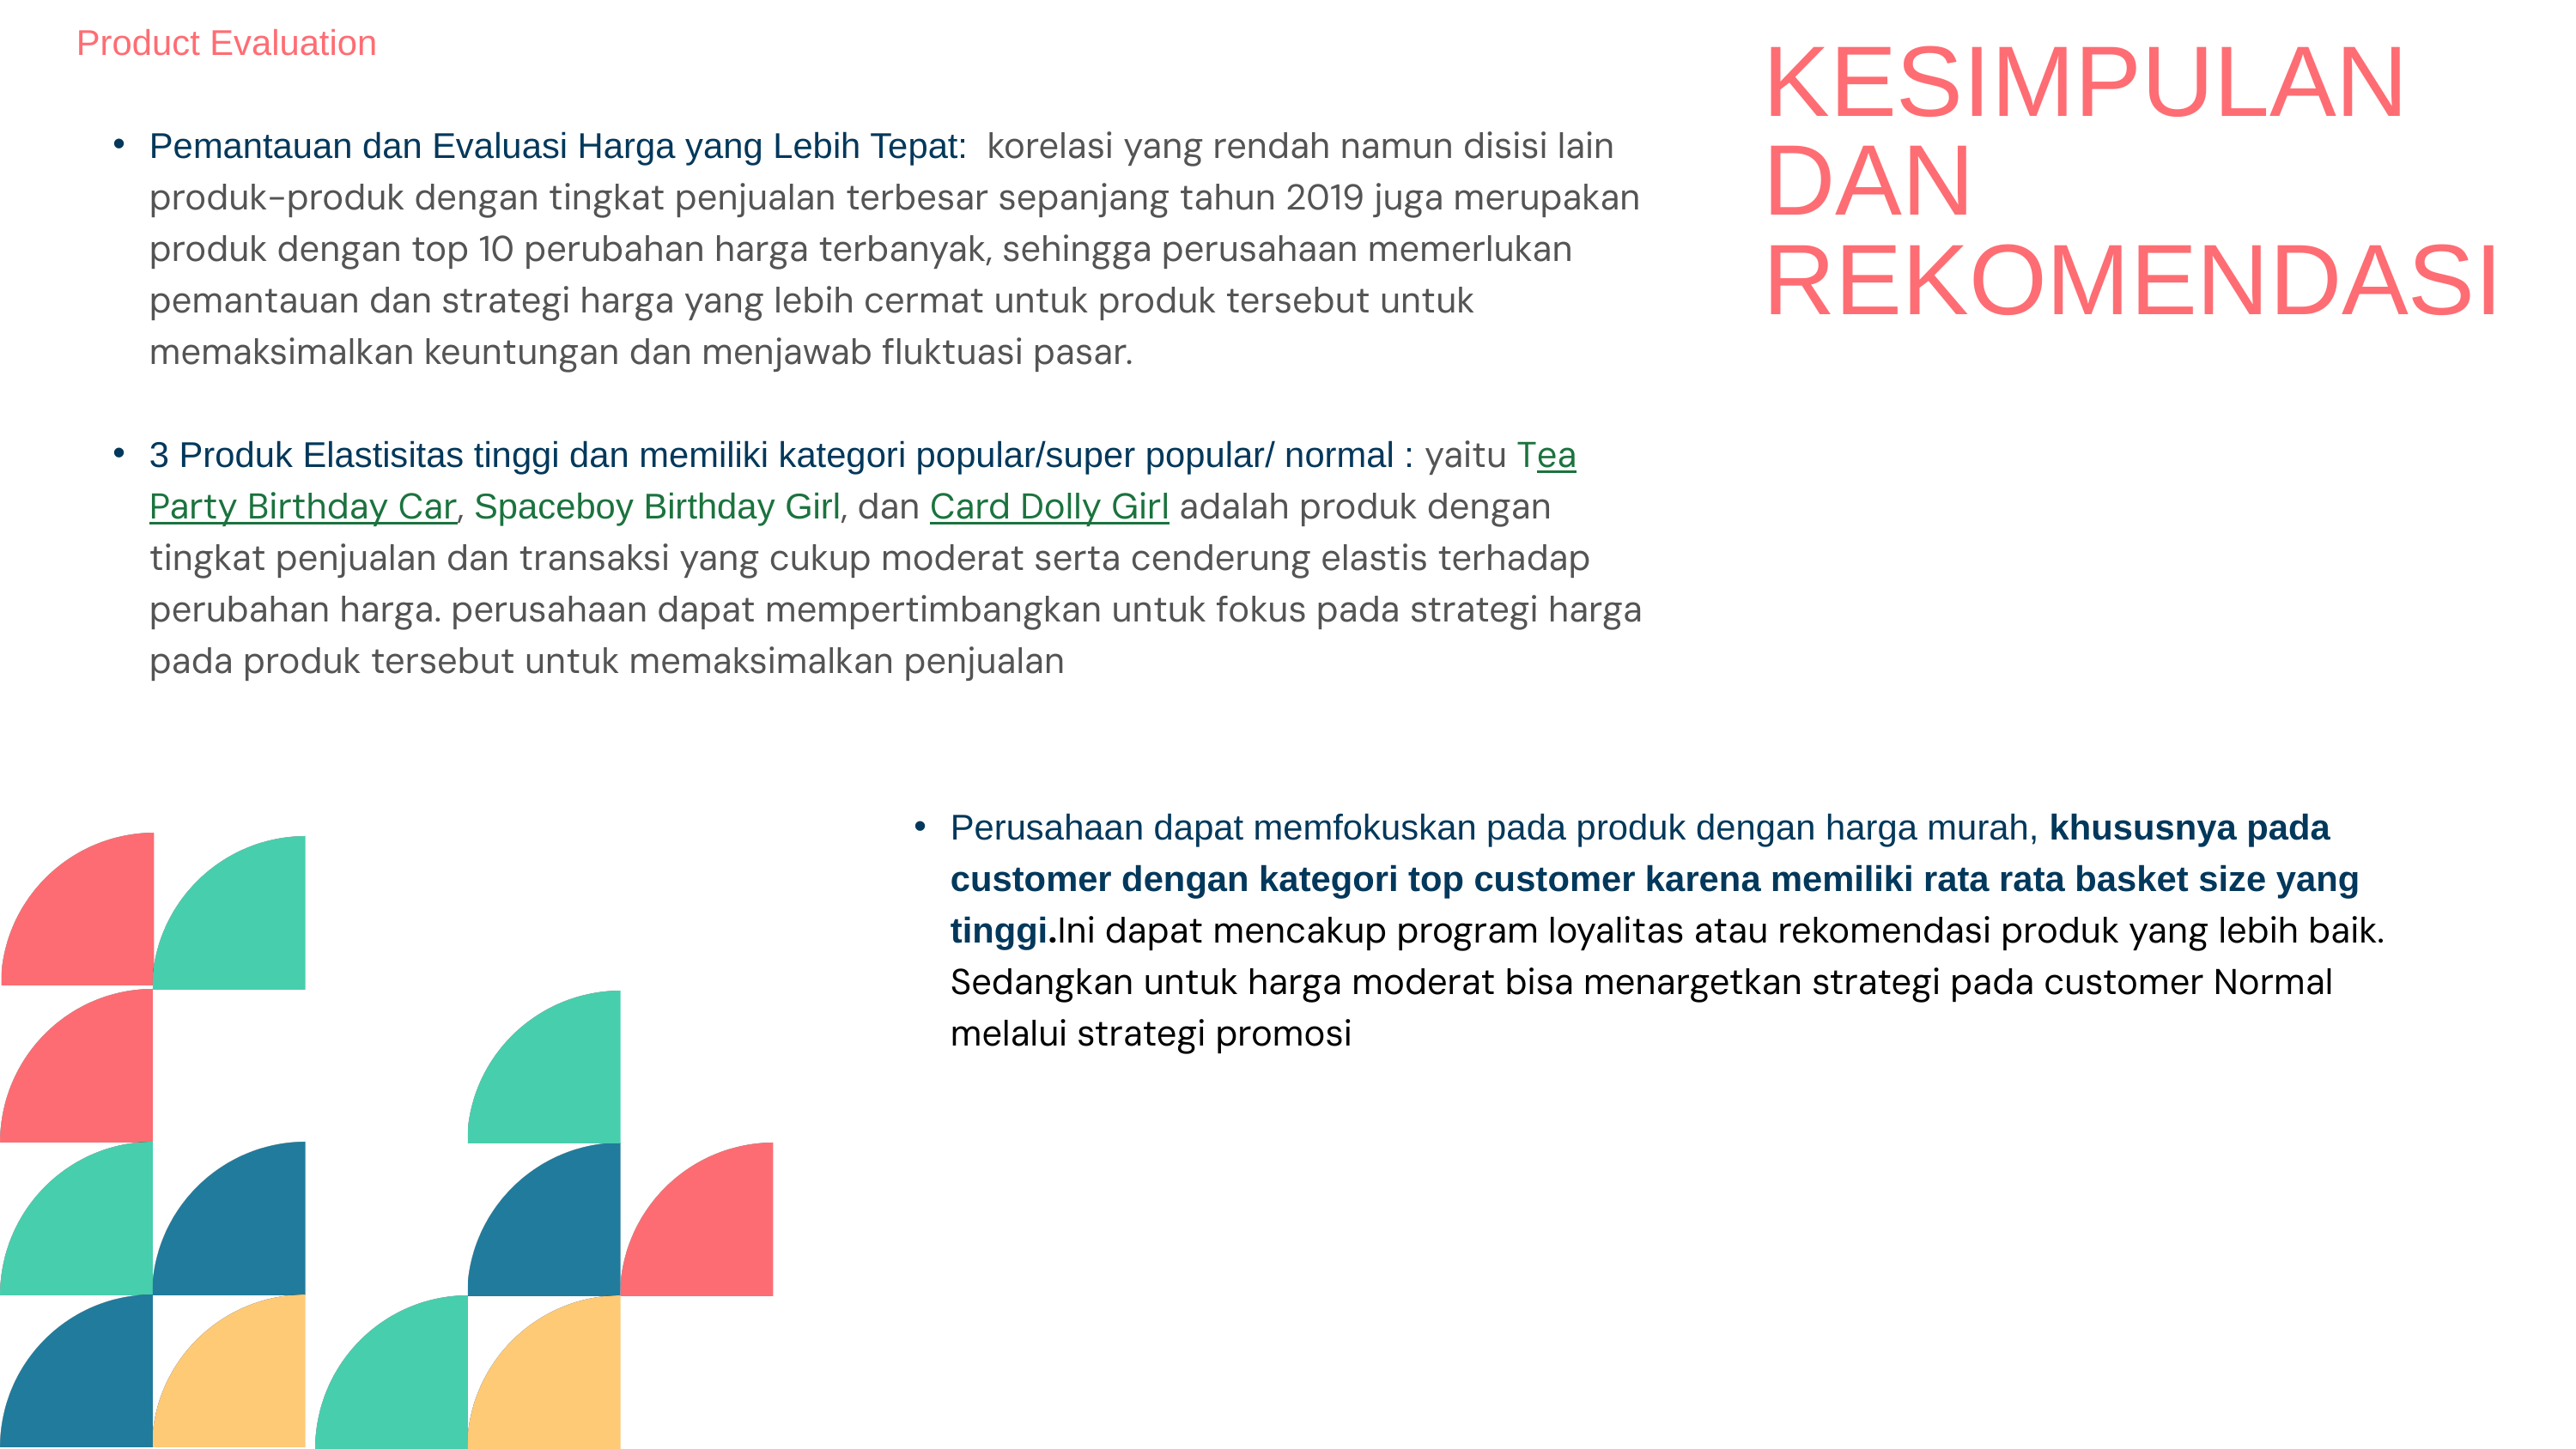

Product Evaluation

Pemantauan dan Evaluasi Harga yang Lebih Tepat:  korelasi yang rendah namun disisi lain produk-produk dengan tingkat penjualan terbesar sepanjang tahun 2019 juga merupakan produk dengan top 10 perubahan harga terbanyak, sehingga perusahaan memerlukan pemantauan dan strategi harga yang lebih cermat untuk produk tersebut untuk memaksimalkan keuntungan dan menjawab fluktuasi pasar.

3 Produk Elastisitas tinggi dan memiliki kategori popular/super popular/ normal : yaitu Tea Party Birthday Car, Spaceboy Birthday Girl, dan Card Dolly Girl adalah produk dengan tingkat penjualan dan transaksi yang cukup moderat serta cenderung elastis terhadap perubahan harga. perusahaan dapat mempertimbangkan untuk fokus pada strategi harga pada produk tersebut untuk memaksimalkan penjualan
KESIMPULAN DAN REKOMENDASI
Perusahaan dapat memfokuskan pada produk dengan harga murah, khususnya pada customer dengan kategori top customer karena memiliki rata rata basket size yang tinggi.Ini dapat mencakup program loyalitas atau rekomendasi produk yang lebih baik. Sedangkan untuk harga moderat bisa menargetkan strategi pada customer Normal melalui strategi promosi